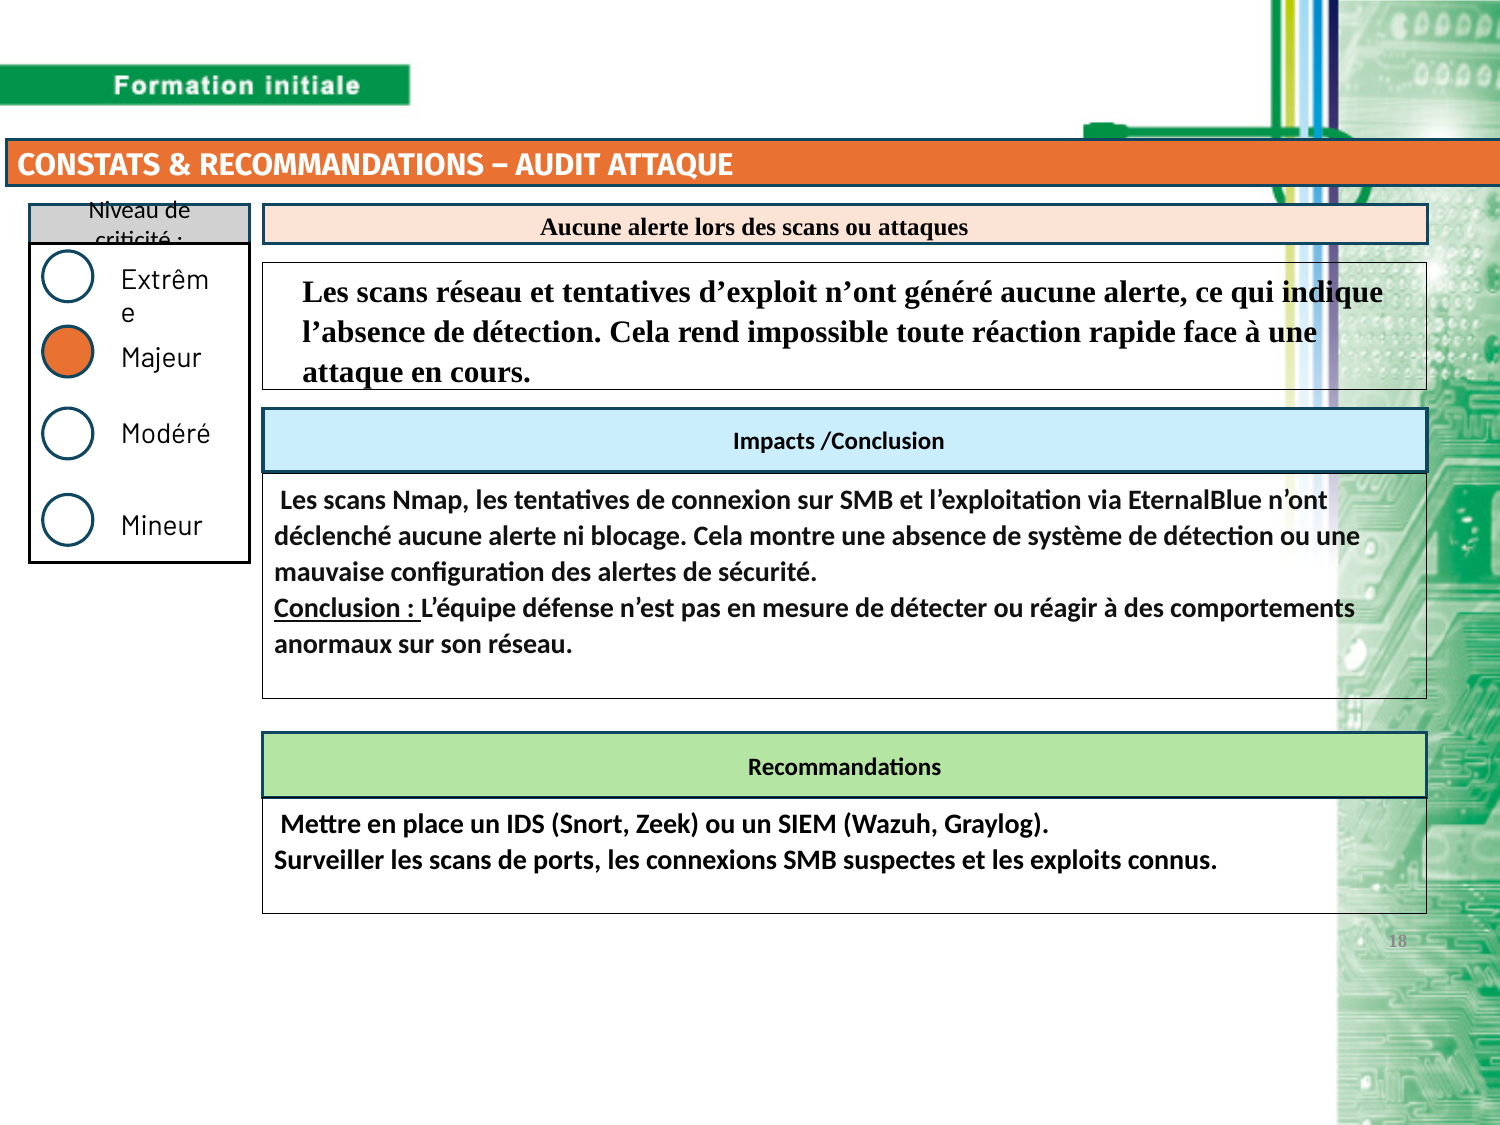

CONSTATS & RECOMMANDATIONS – AUDIT ATTAQUE
Niveau de criticité :
                                      Aucune alerte lors des scans ou attaques

Extrême
Les scans réseau et tentatives d’exploit n’ont généré aucune alerte, ce qui indique l’absence de détection. Cela rend impossible toute réaction rapide face à une attaque en cours.

Majeur

Modéré
Impacts /Conclusion
 Les scans Nmap, les tentatives de connexion sur SMB et l’exploitation via EternalBlue n’ont déclenché aucune alerte ni blocage. Cela montre une absence de système de détection ou une mauvaise configuration des alertes de sécurité.
Conclusion : L’équipe défense n’est pas en mesure de détecter ou réagir à des comportements anormaux sur son réseau.

Mineur
Recommandations
 Mettre en place un IDS (Snort, Zeek) ou un SIEM (Wazuh, Graylog).
Surveiller les scans de ports, les connexions SMB suspectes et les exploits connus.
18